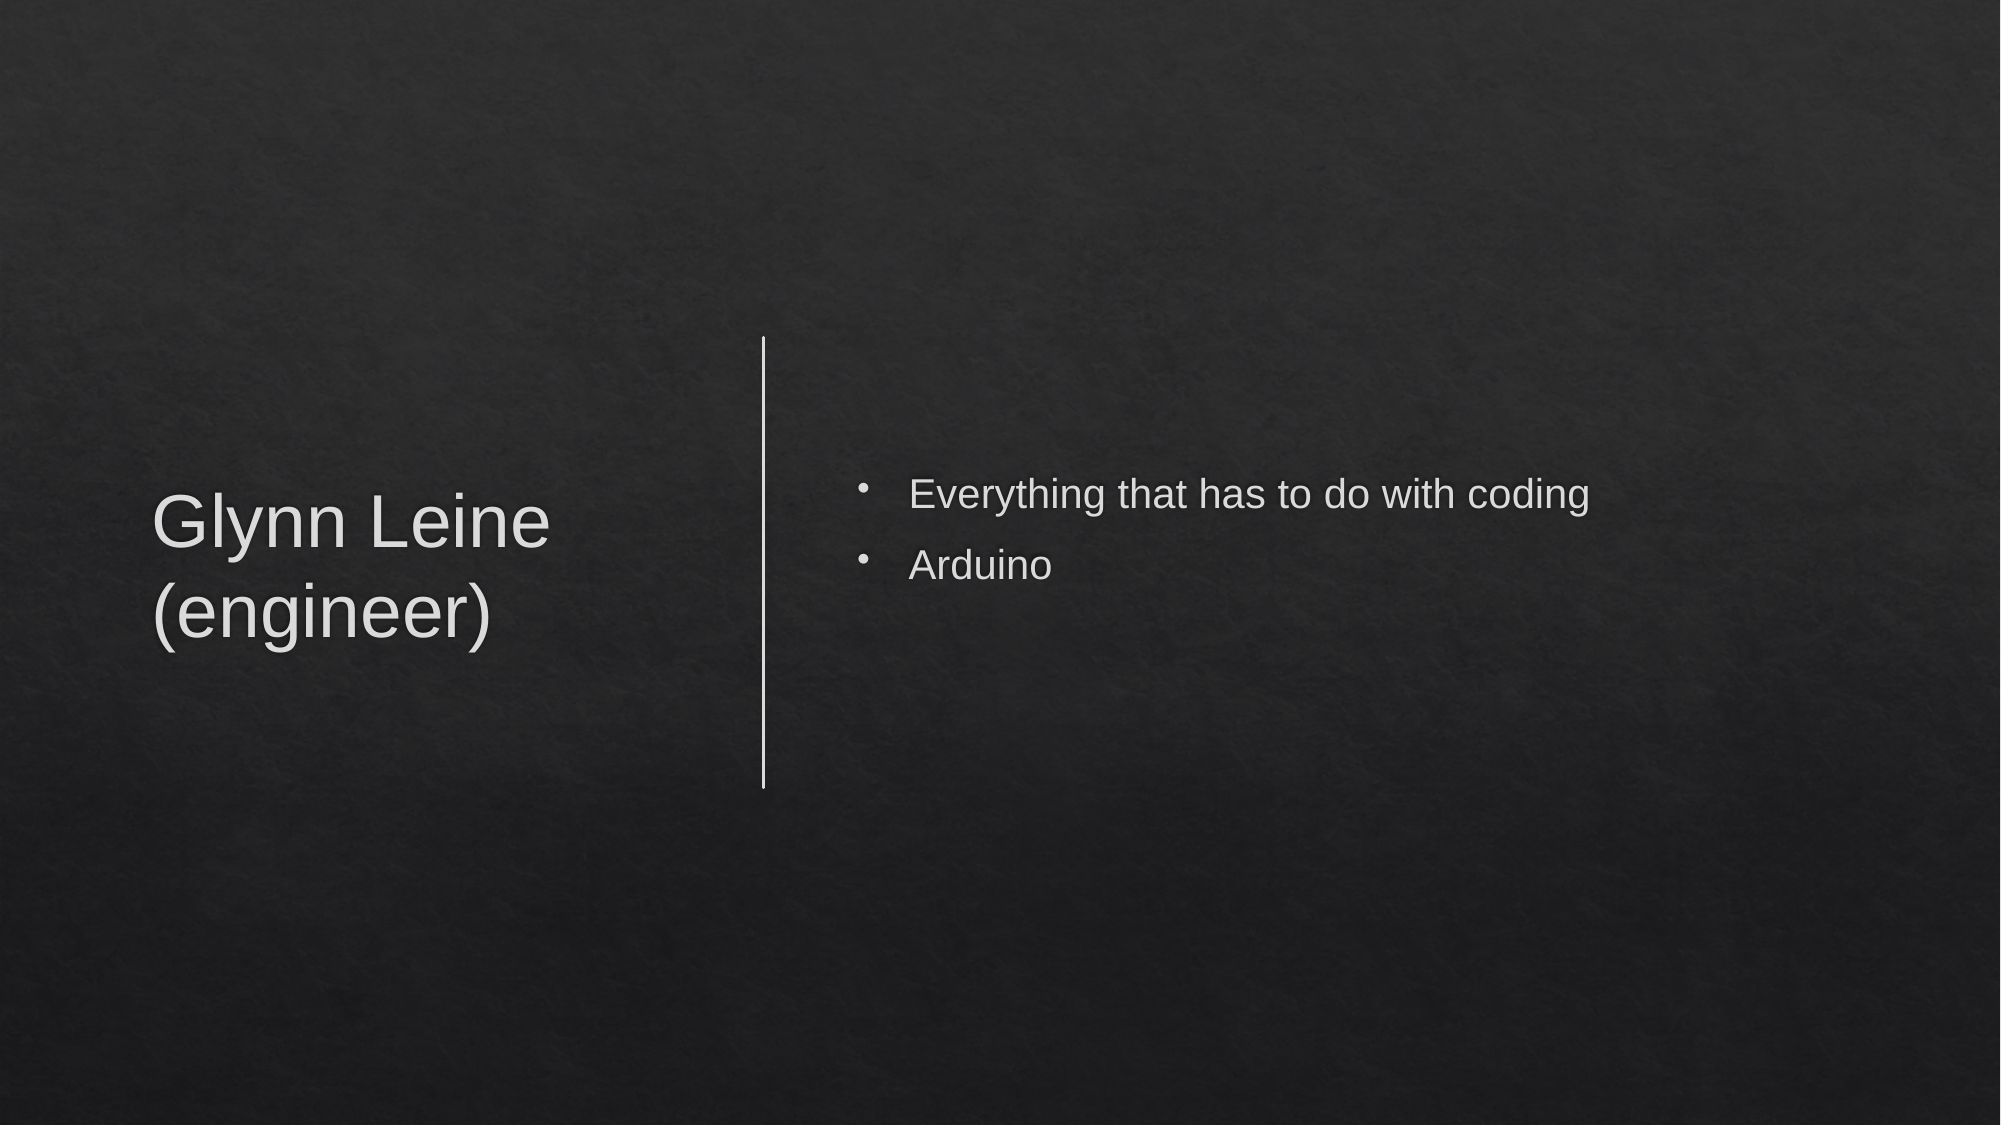

# Glynn Leine (engineer)
Everything that has to do with coding
Arduino